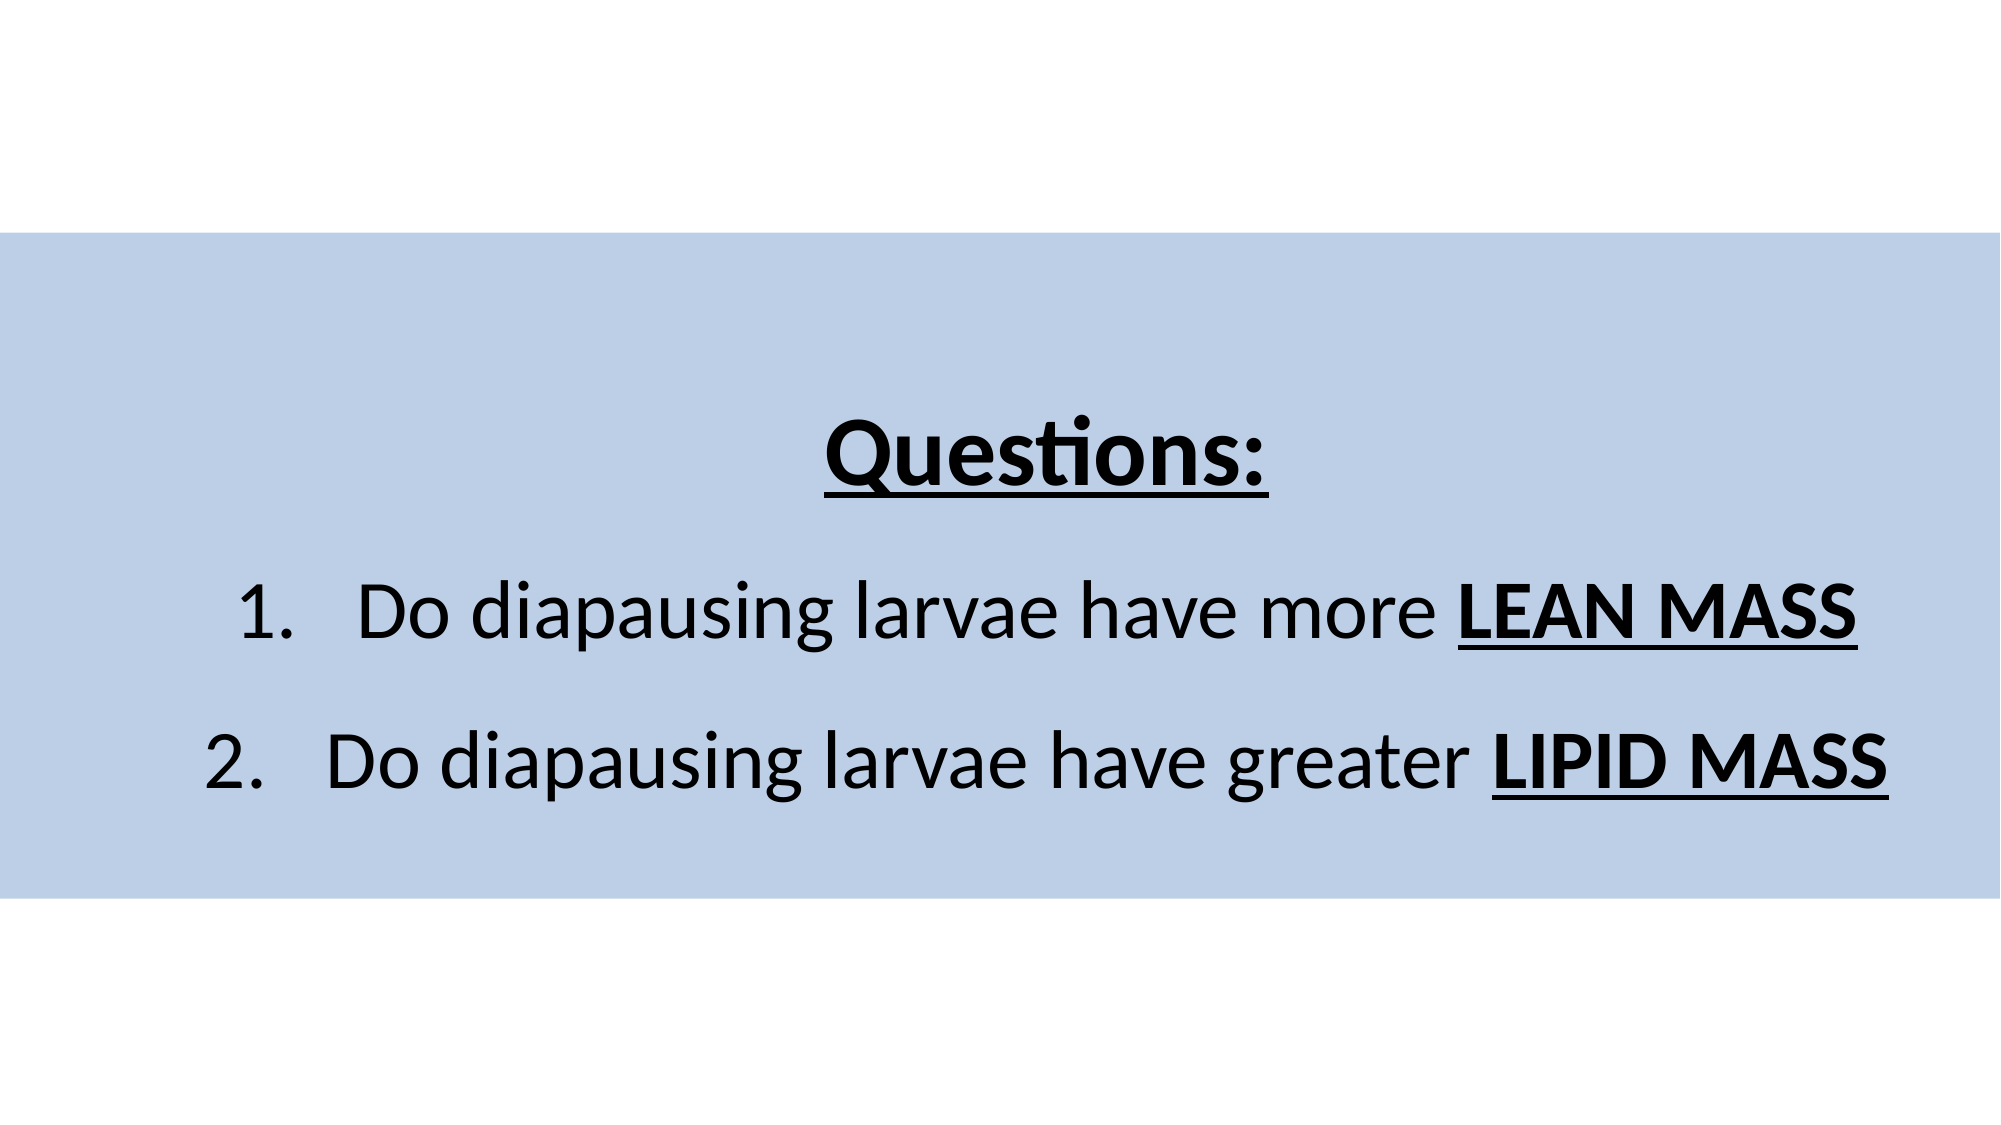

Questions:
Do diapausing larvae have more LEAN MASS
Do diapausing larvae have greater LIPID MASS